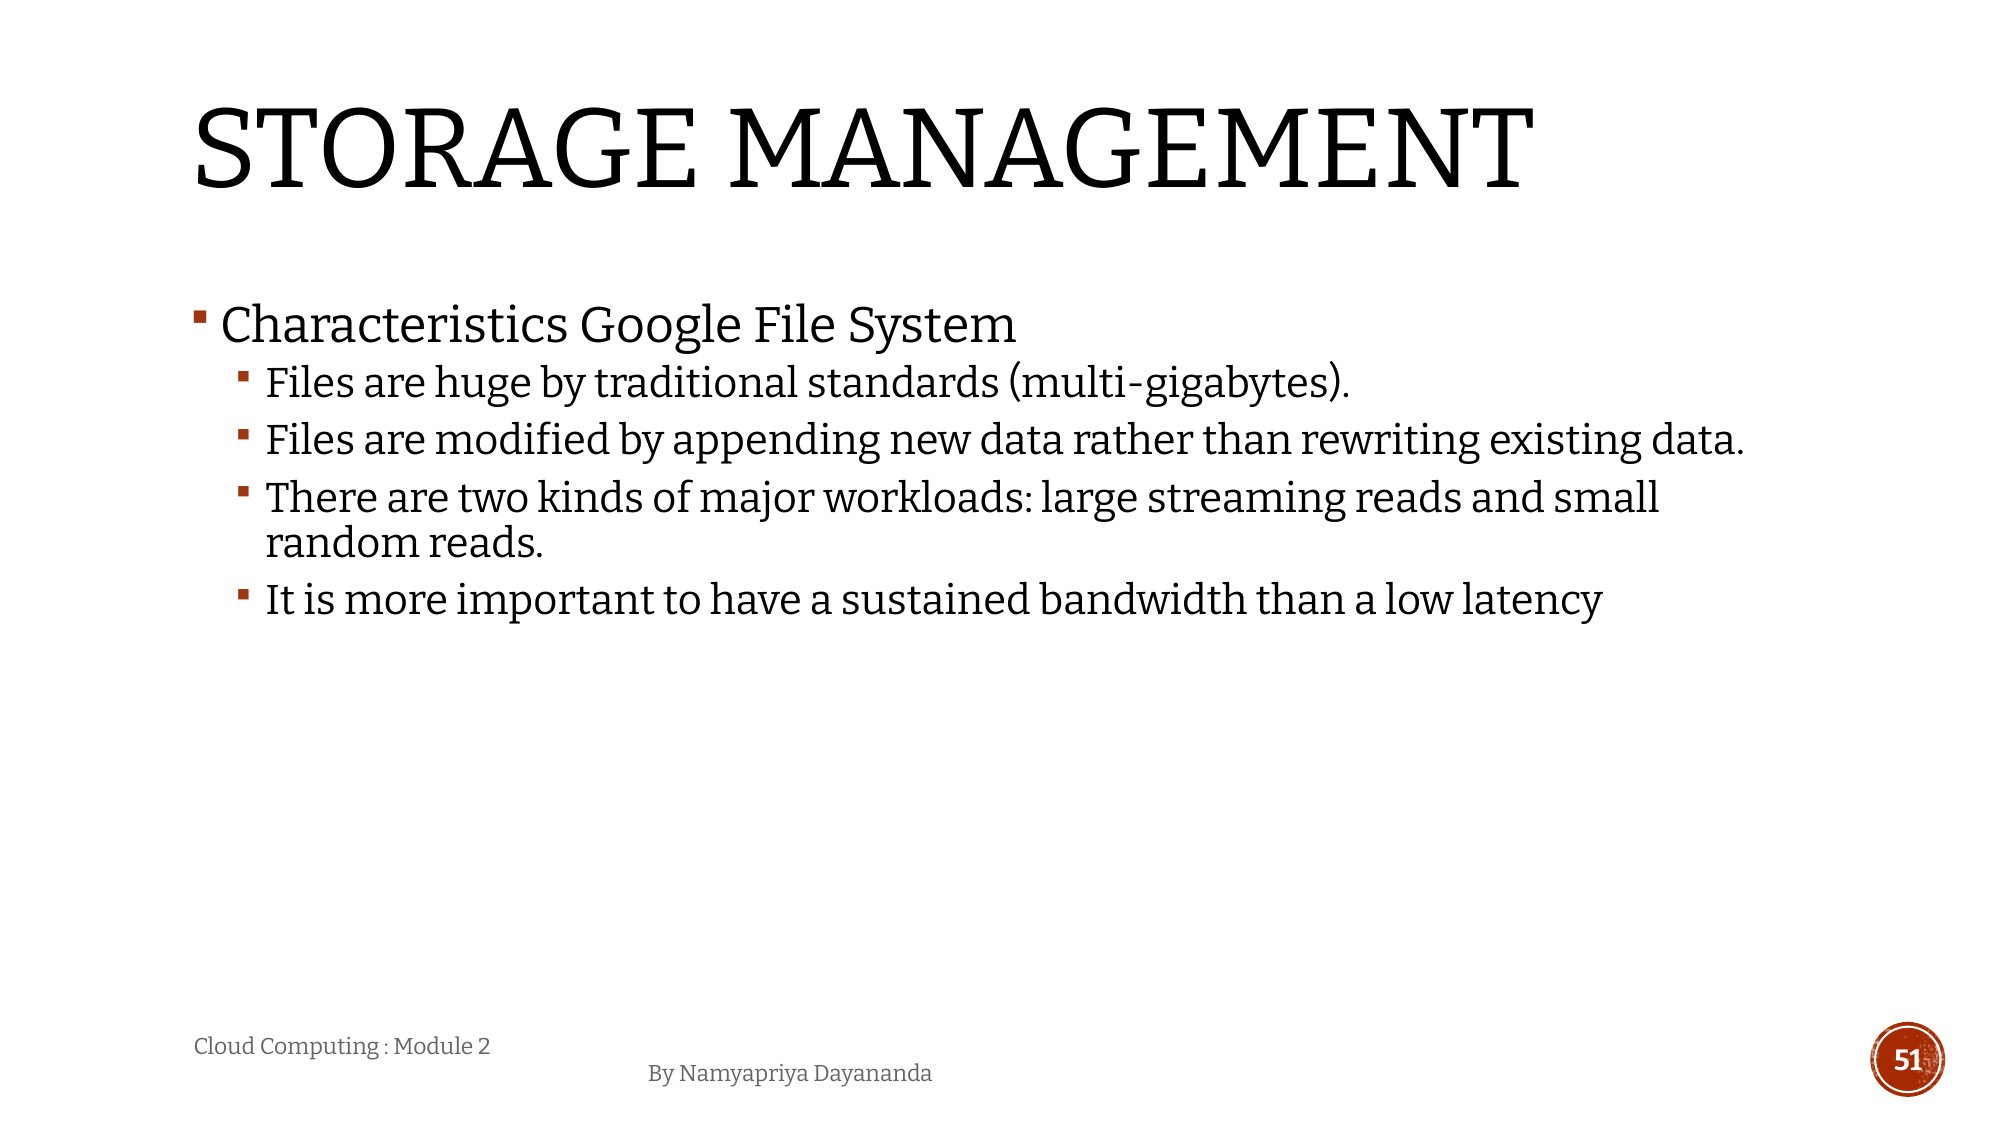

# Storage management
Characteristics Google File System
Files are huge by traditional standards (multi-gigabytes).
Files are modified by appending new data rather than rewriting existing data.
There are two kinds of major workloads: large streaming reads and small random reads.
It is more important to have a sustained bandwidth than a low latency
Cloud Computing : Module 2                                                  										 By Namyapriya Dayananda
51